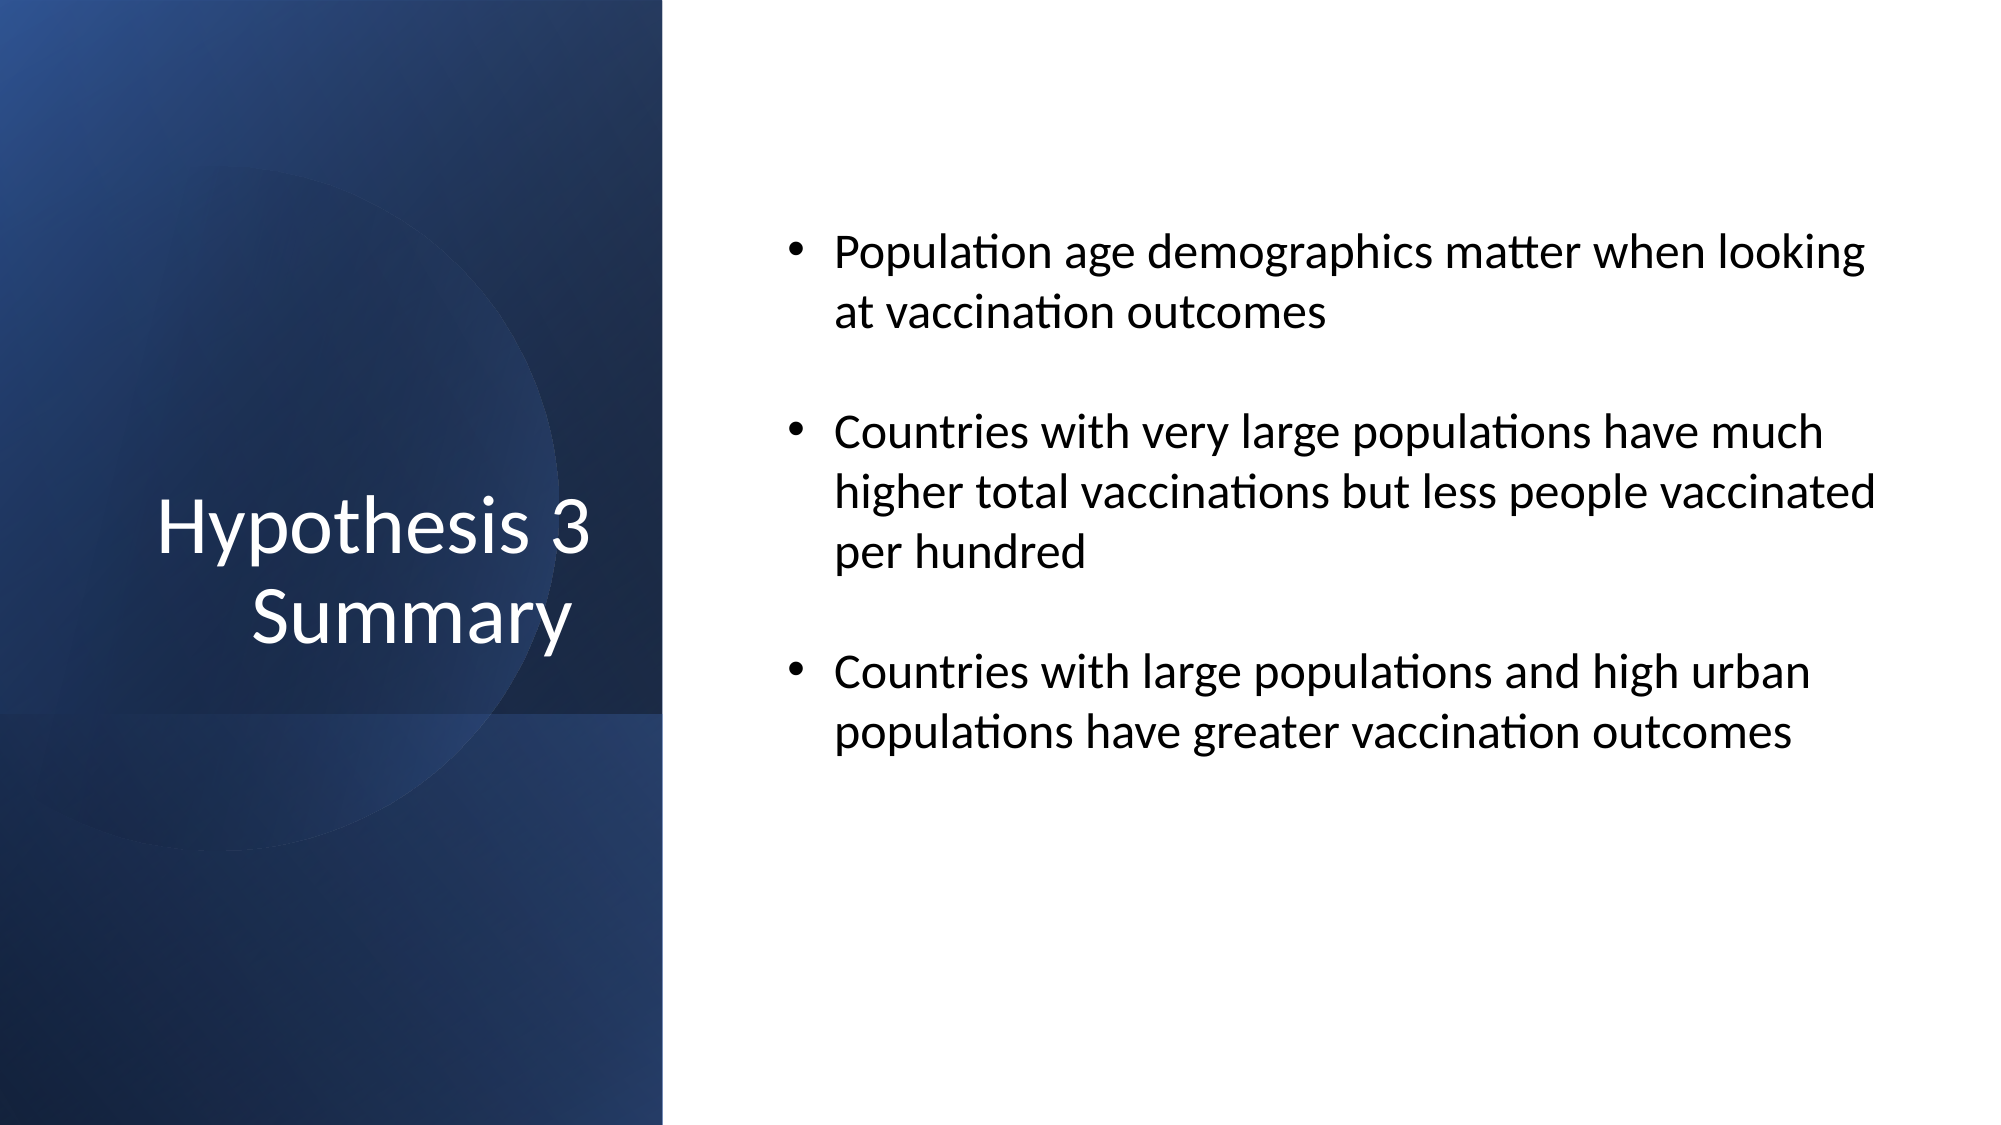

Population age demographics matter when looking at vaccination outcomes

Countries with very large populations have much higher total vaccinations but less people vaccinated per hundred

Countries with large populations and high urban populations have greater vaccination outcomes

# Hypothesis 3 Summary